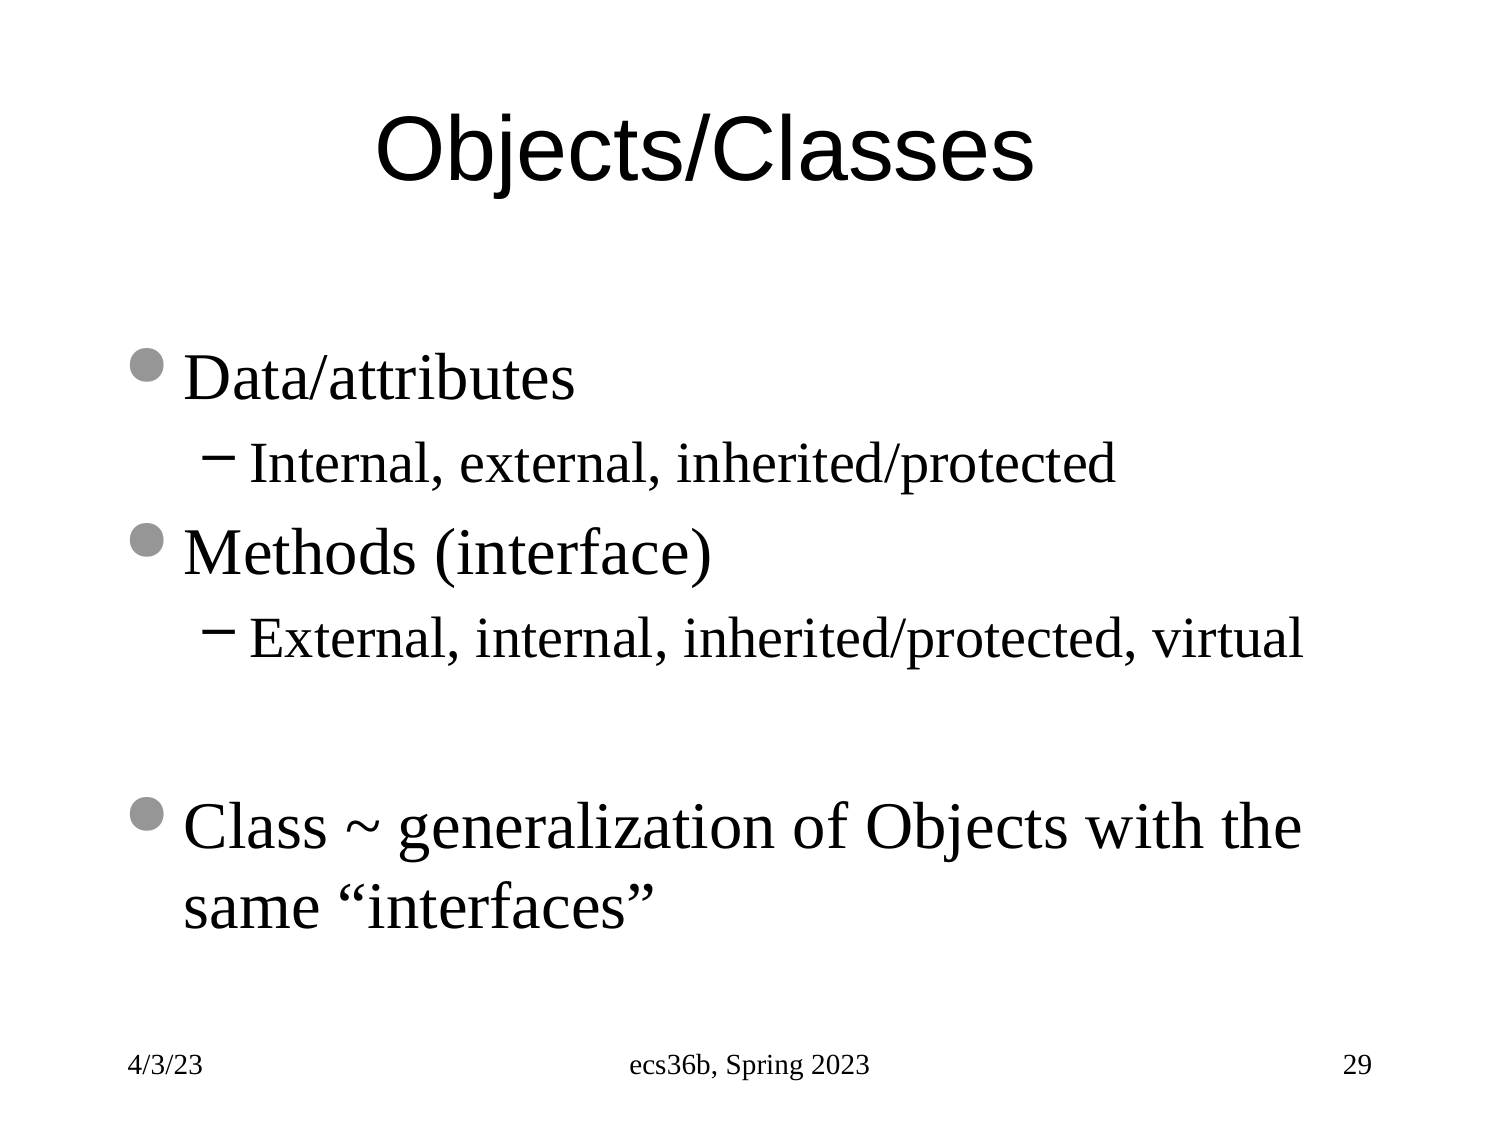

# Objects/Classes
Data/attributes
Internal, external, inherited/protected
Methods (interface)
External, internal, inherited/protected, virtual

Class ~ generalization of Objects with the same “interfaces”
4/3/23
ecs36b, Spring 2023
29